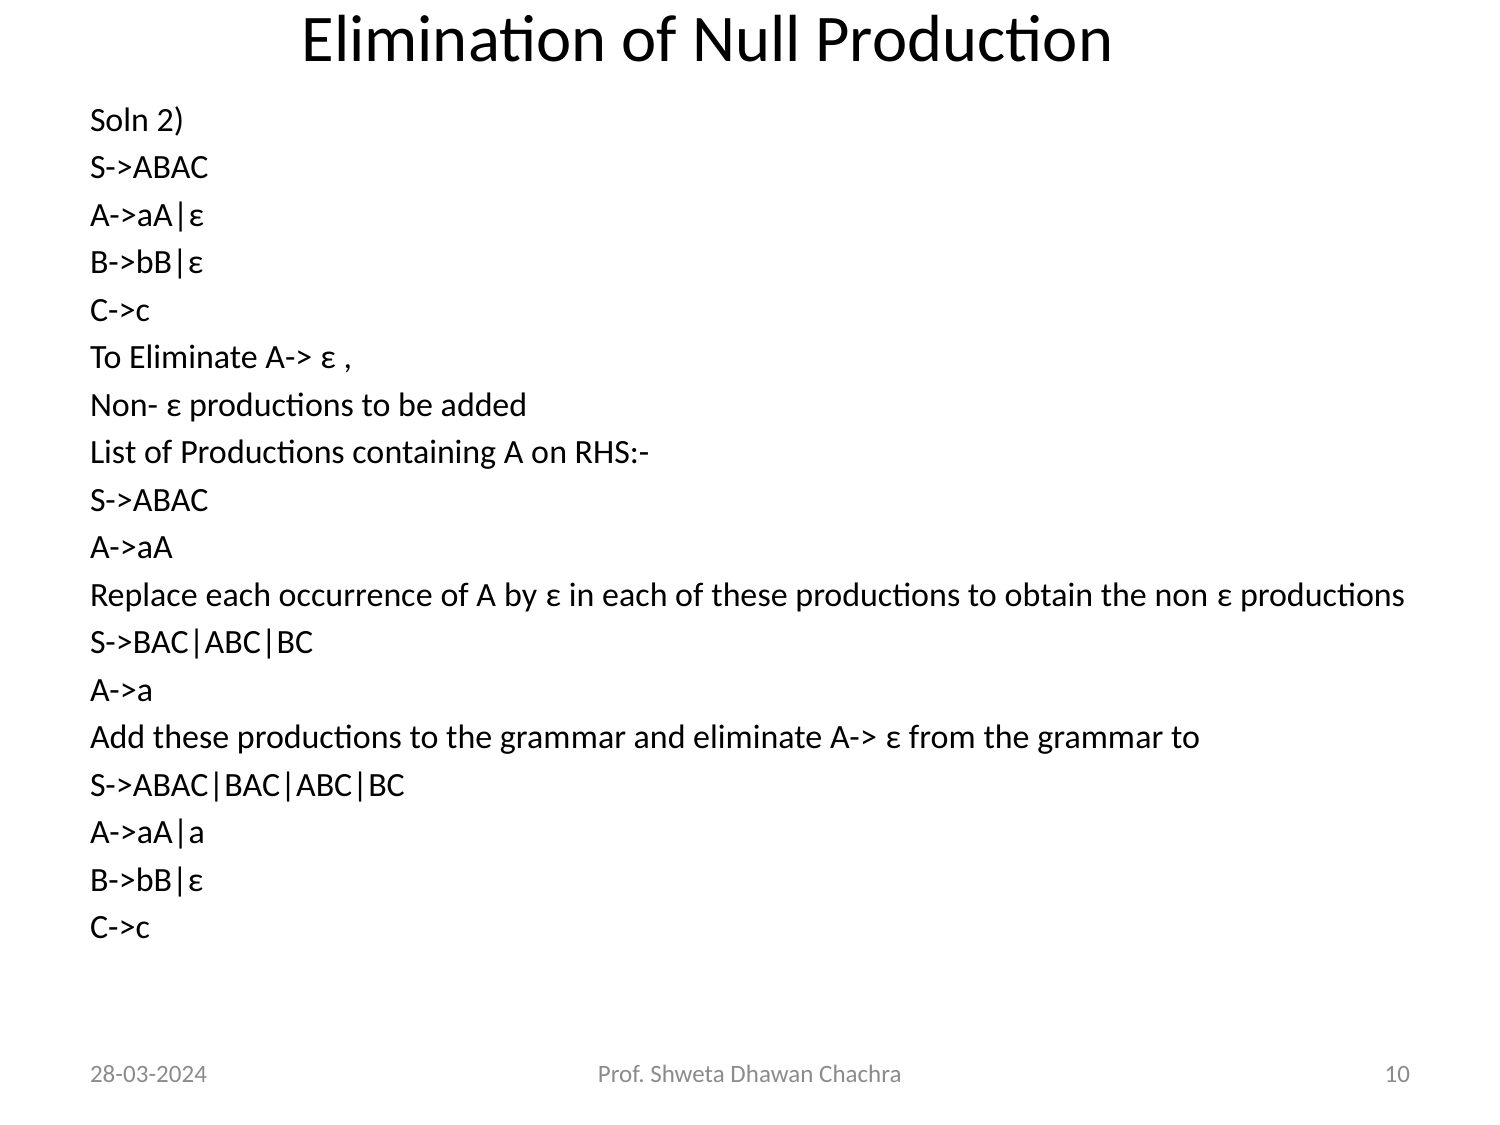

# Elimination of Null Production
Soln 2)
S->ABAC
A->aA|ε
B->bB|ε
C->c
To Eliminate A-> ε ,
Non- ε productions to be added
List of Productions containing A on RHS:-
S->ABAC
A->aA
Replace each occurrence of A by ε in each of these productions to obtain the non ε productions
S->BAC|ABC|BC
A->a
Add these productions to the grammar and eliminate A-> ε from the grammar to
S->ABAC|BAC|ABC|BC
A->aA|a
B->bB|ε
C->c

28-03-2024
Prof. Shweta Dhawan Chachra
10